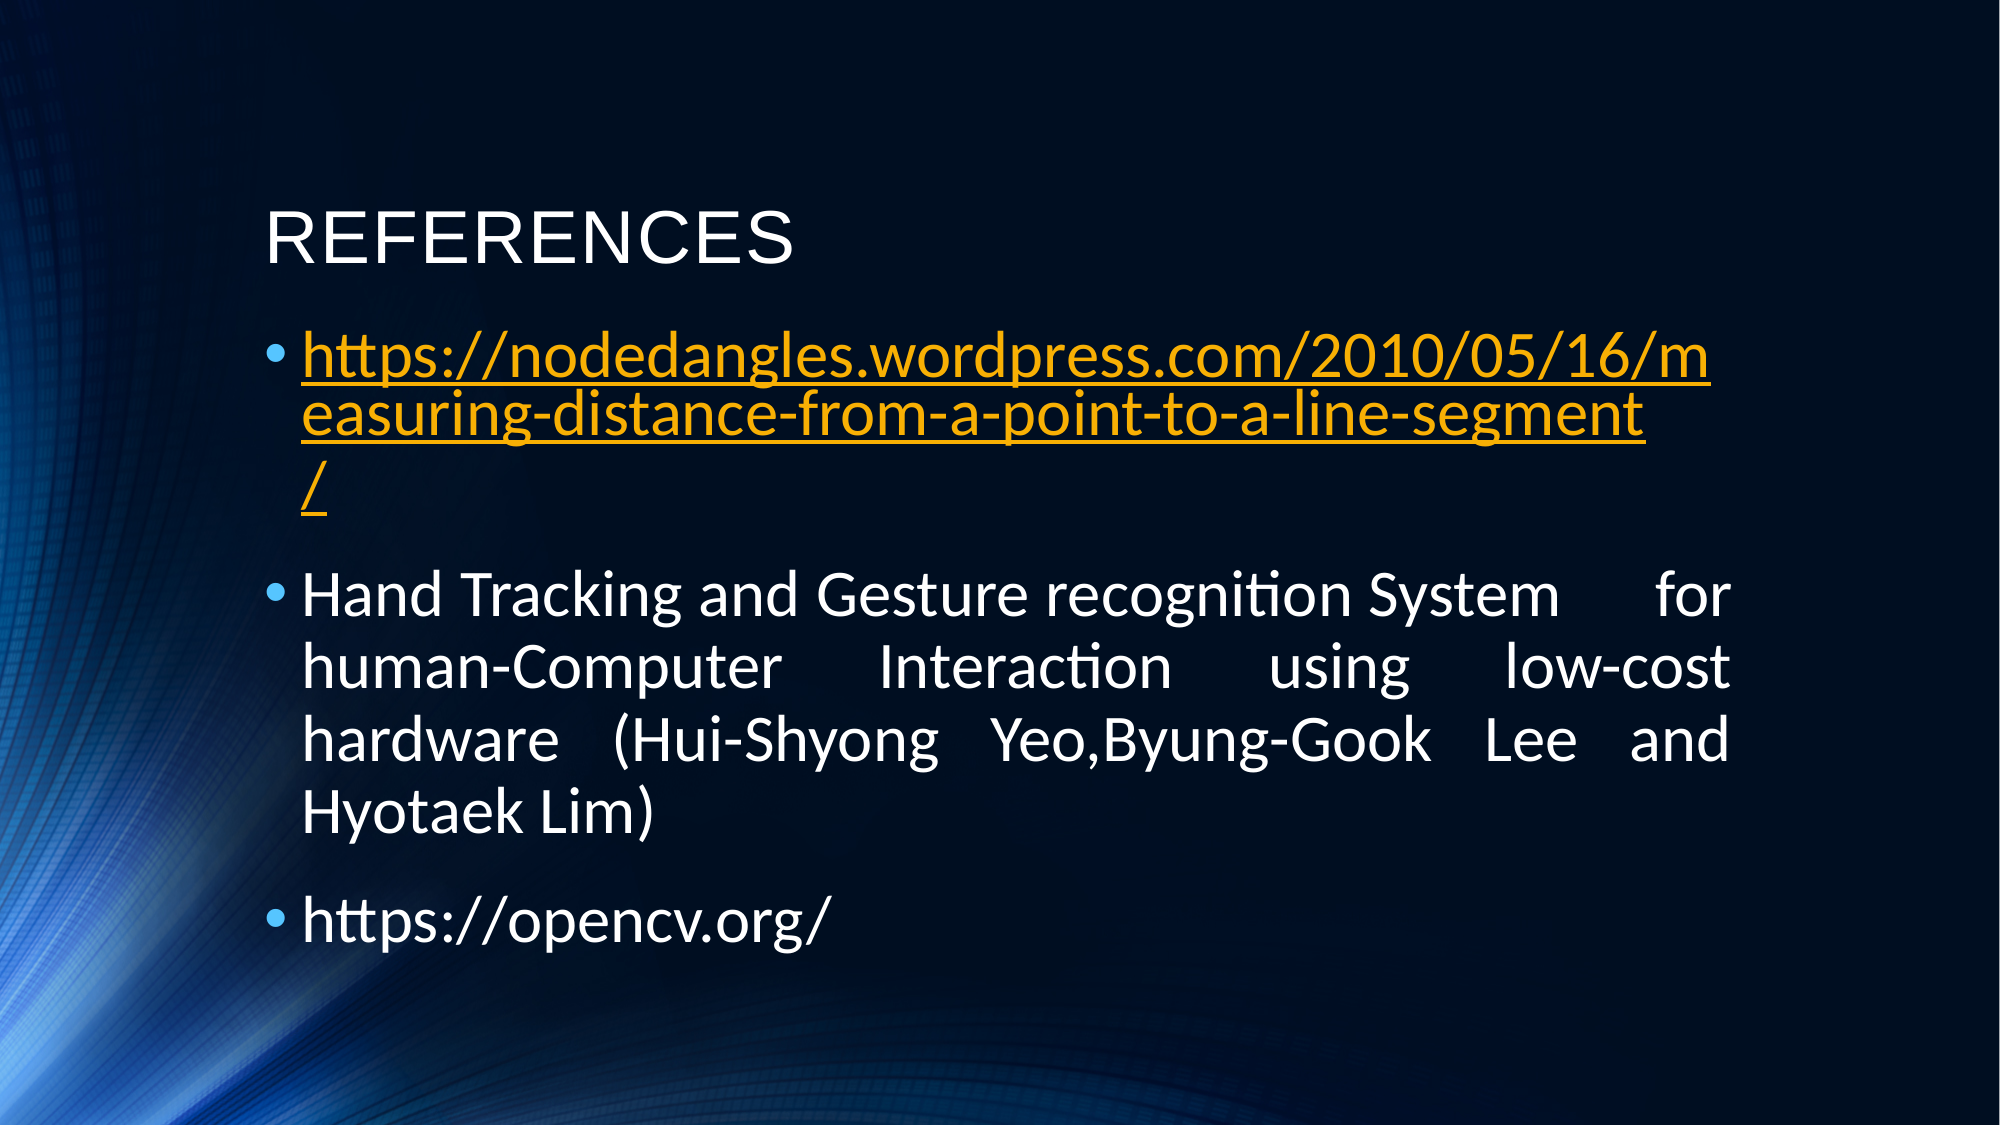

# REFERENCES
https://nodedangles.wordpress.com/2010/05/16/measuring-distance-from-a-point-to-a-line-segment/
Hand Tracking and Gesture recognition System 	for human-Computer Interaction using low-cost hardware (Hui-Shyong Yeo,Byung-Gook Lee and Hyotaek Lim)
https://opencv.org/